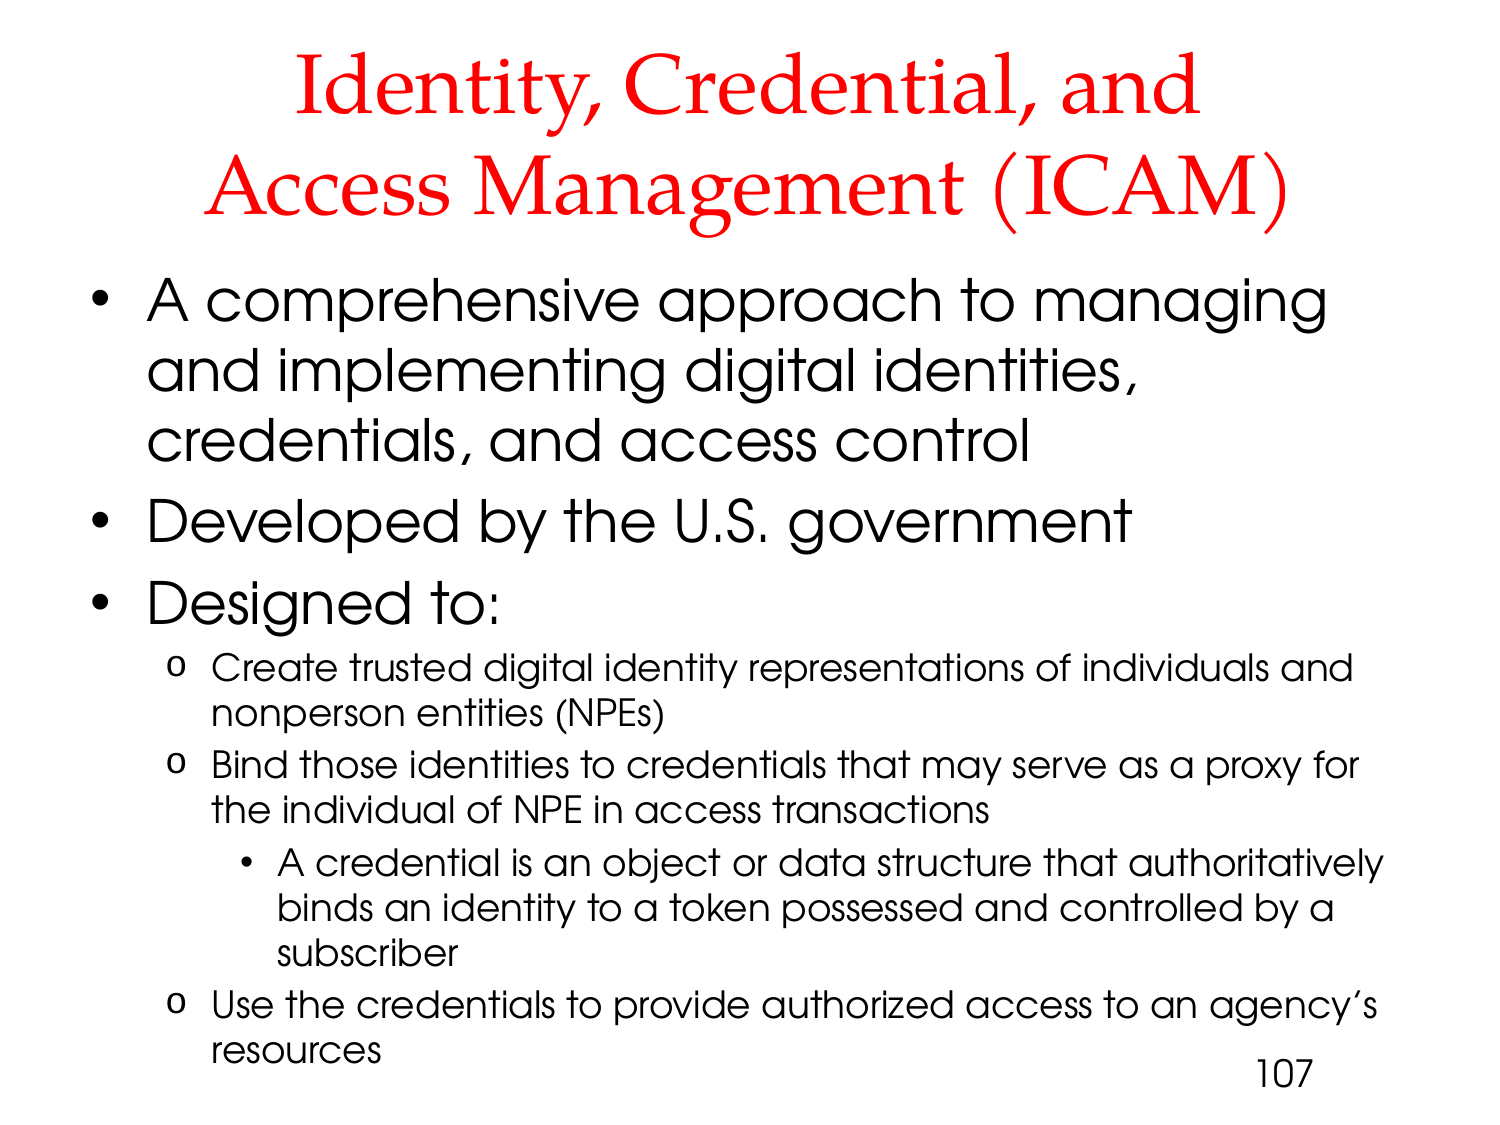

# Identity, Credential, and Access Management (ICAM)
A comprehensive approach to managing and implementing digital identities, credentials, and access control
Developed by the U.S. government
Designed to:
Create trusted digital identity representations of individuals and nonperson entities (NPEs)
Bind those identities to credentials that may serve as a proxy for the individual of NPE in access transactions
A credential is an object or data structure that authoritatively binds an identity to a token possessed and controlled by a subscriber
Use the credentials to provide authorized access to an agency’s resources
107